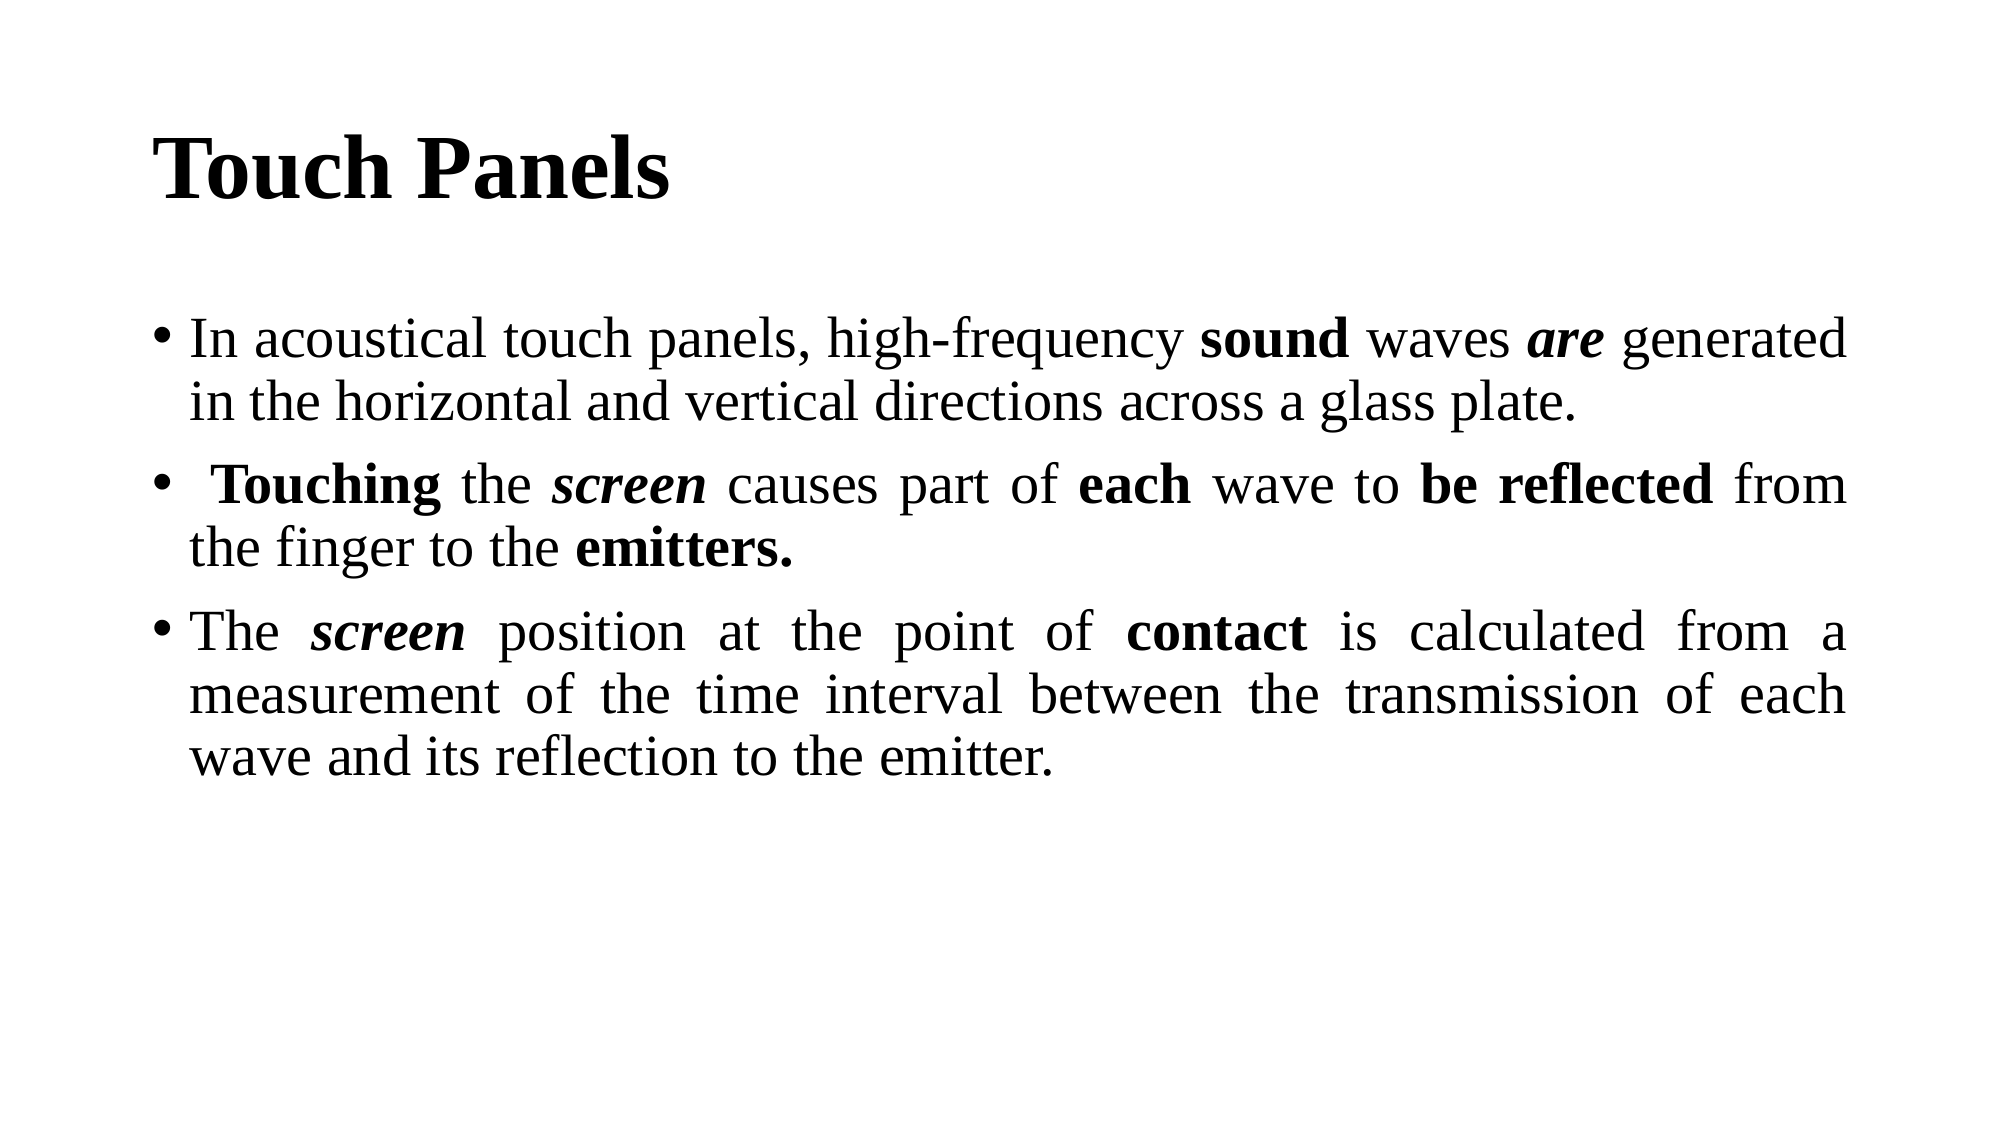

# Touch Panels
In acoustical touch panels, high-frequency sound waves are generated in the horizontal and vertical directions across a glass plate.
 Touching the screen causes part of each wave to be reflected from the finger to the emitters.
The screen position at the point of contact is calculated from a measurement of the time interval between the transmission of each wave and its reflection to the emitter.